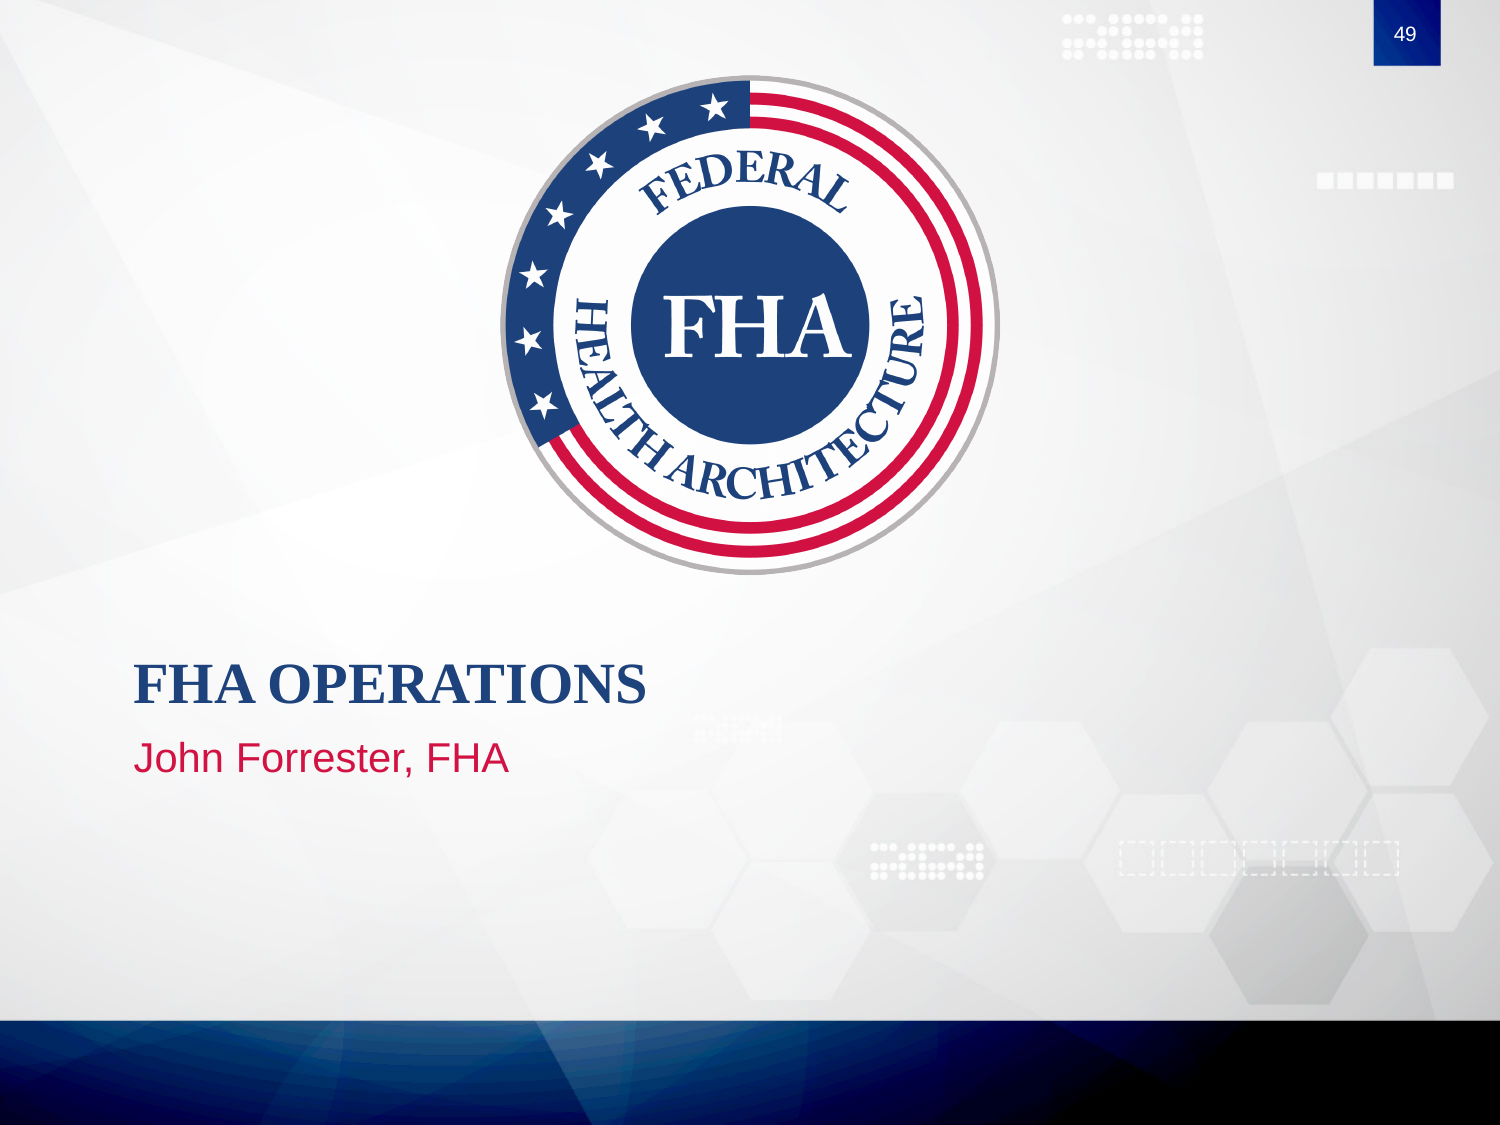

49
# FHA Operations
John Forrester, FHA